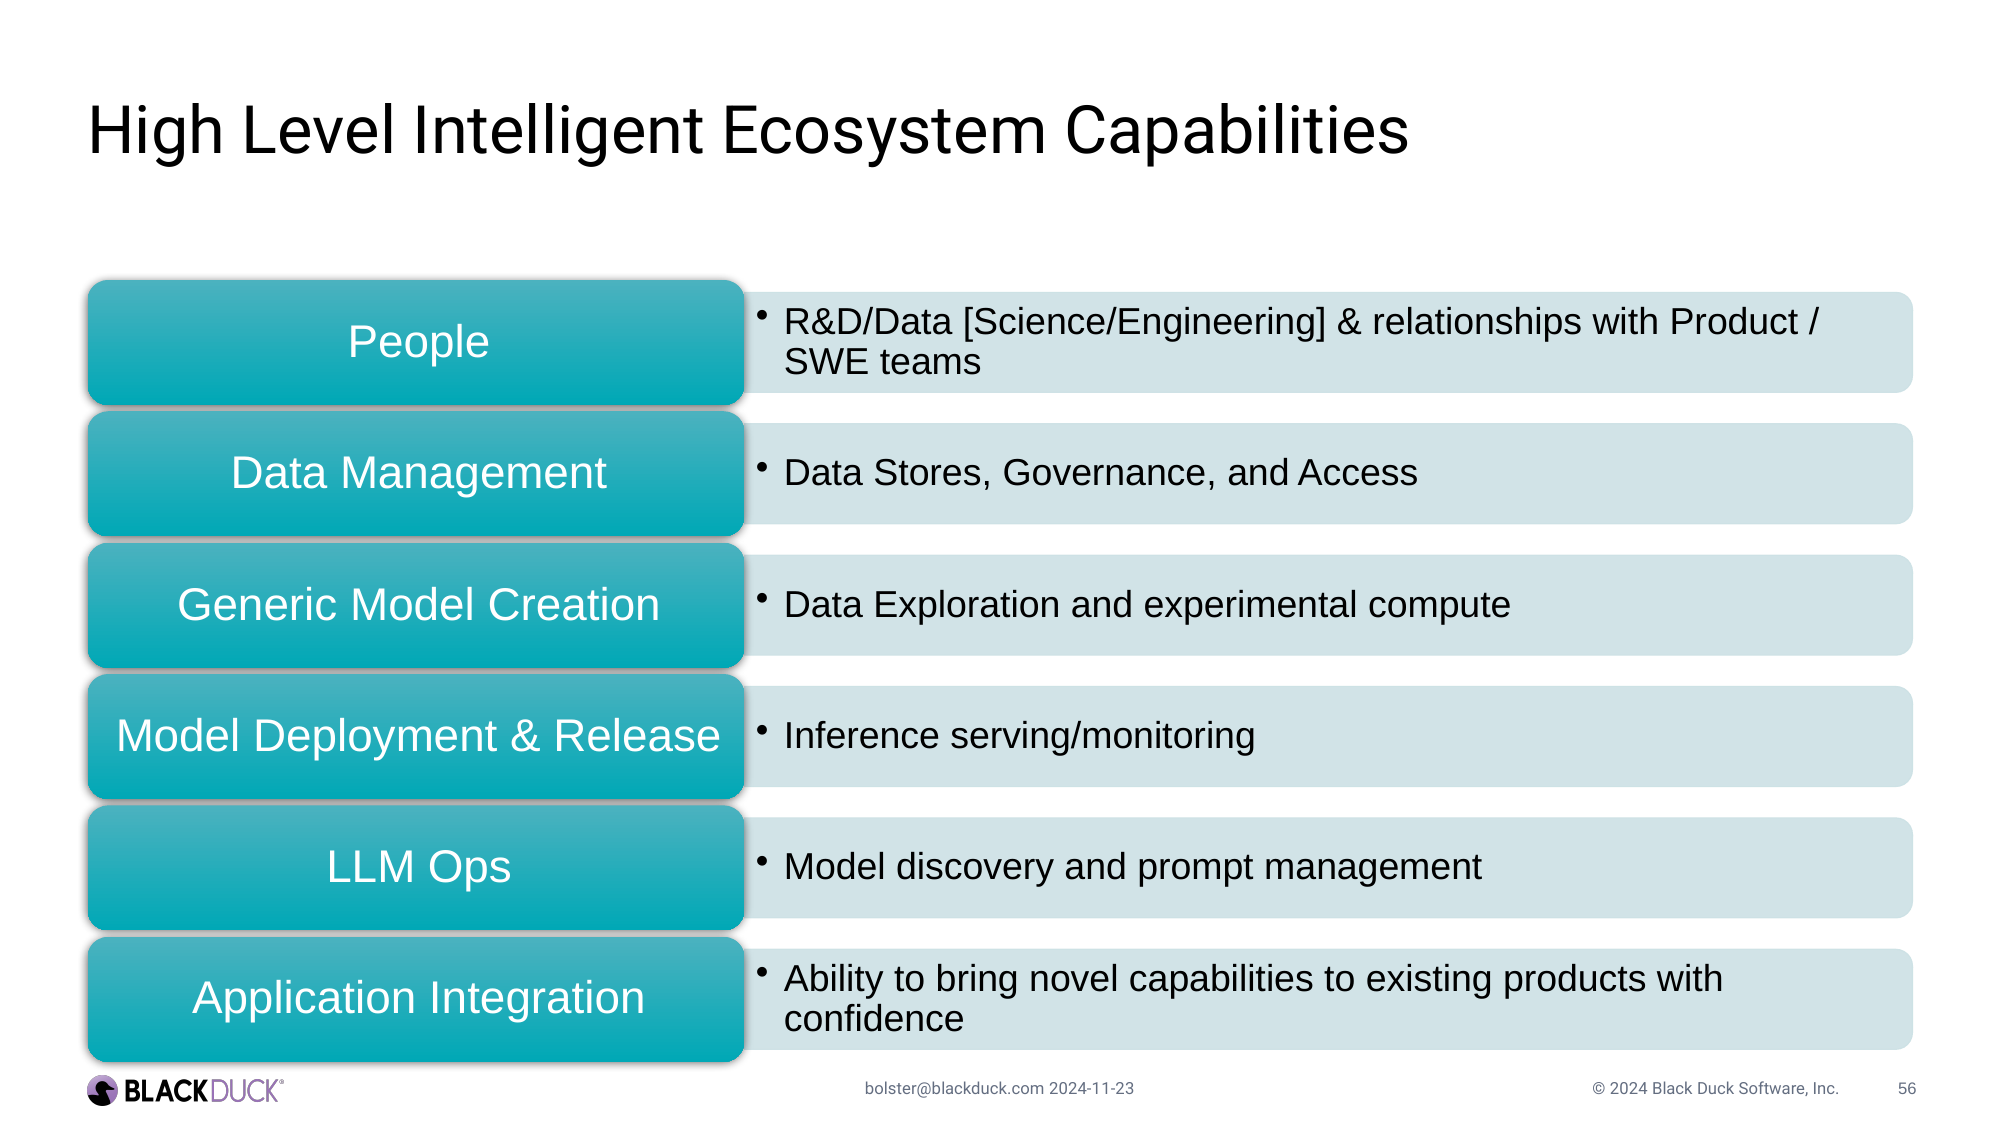

# High Level Intelligent Ecosystem Capabilities
R&D/Data [Science/Engineering] & relationships with Product / SWE teams
People
Data Stores, Governance, and Access
Data Management
Data Exploration and experimental compute
Generic Model Creation
Inference serving/monitoring
Model Deployment & Release
Model discovery and prompt management
LLM Ops
Ability to bring novel capabilities to existing products with confidence
Application Integration